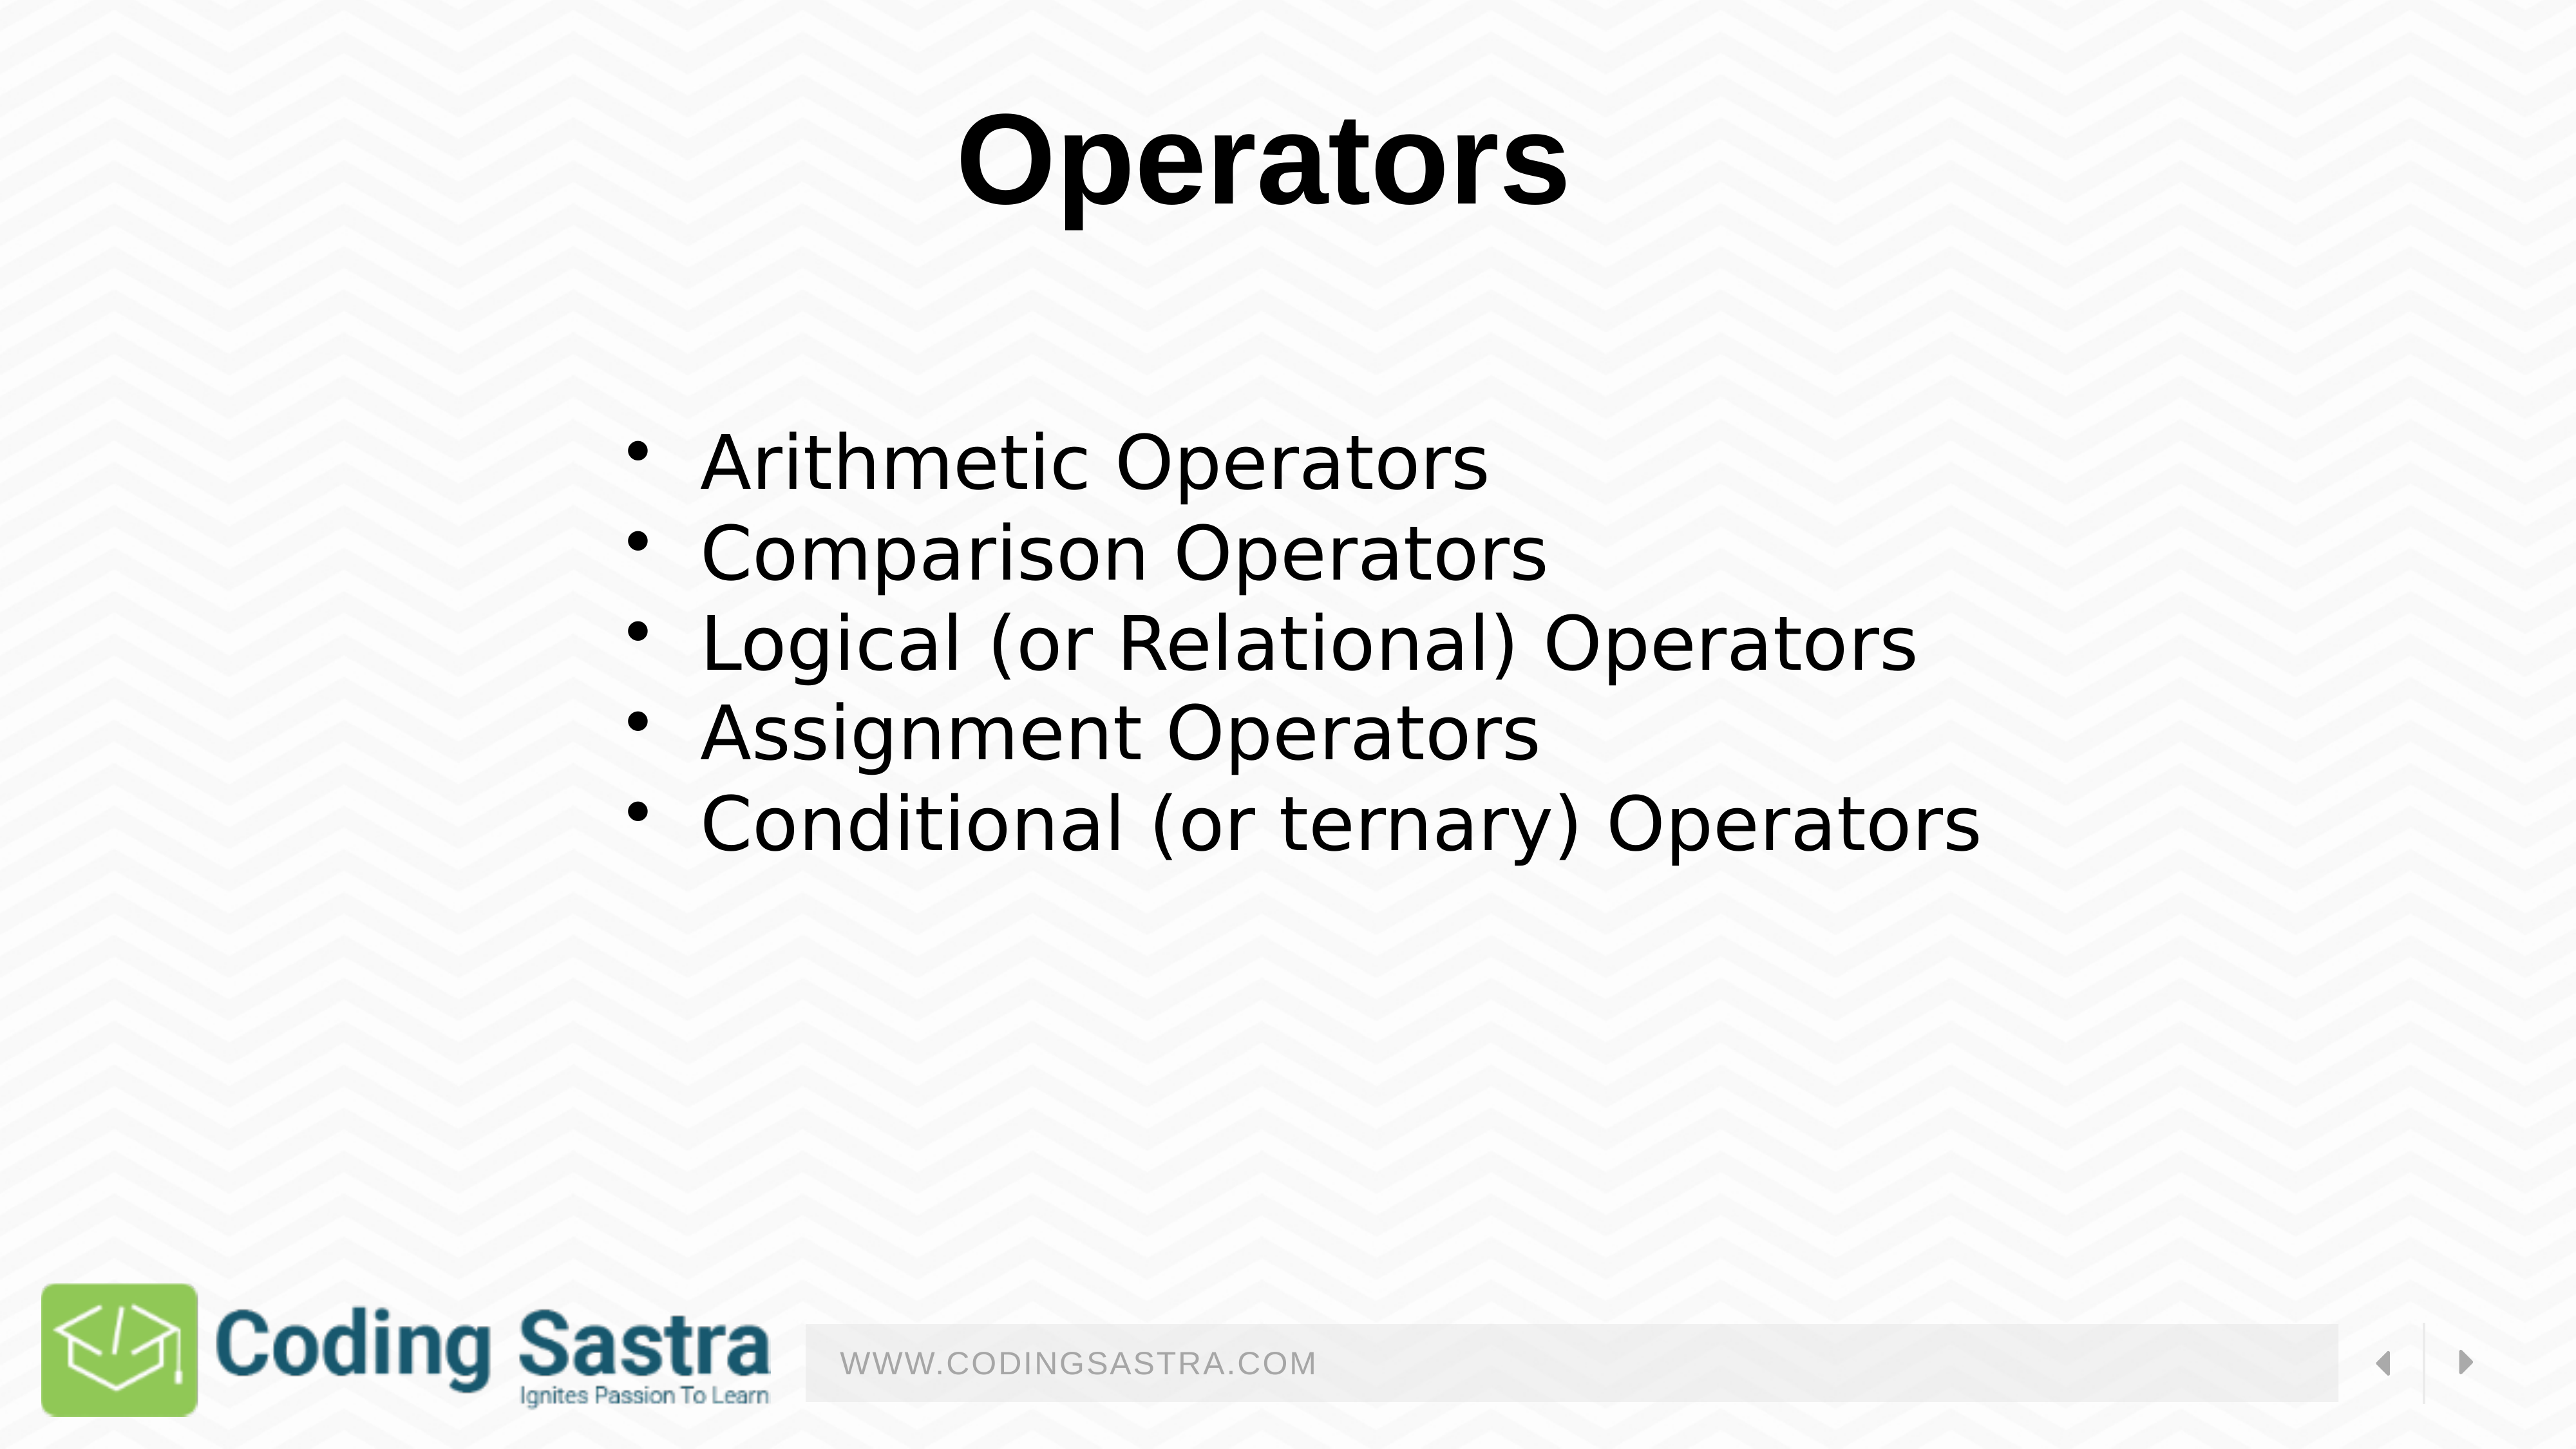

Operators
  Arithmetic Operators
  Comparison Operators
  Logical (or Relational) Operators
  Assignment Operators
  Conditional (or ternary) Operators